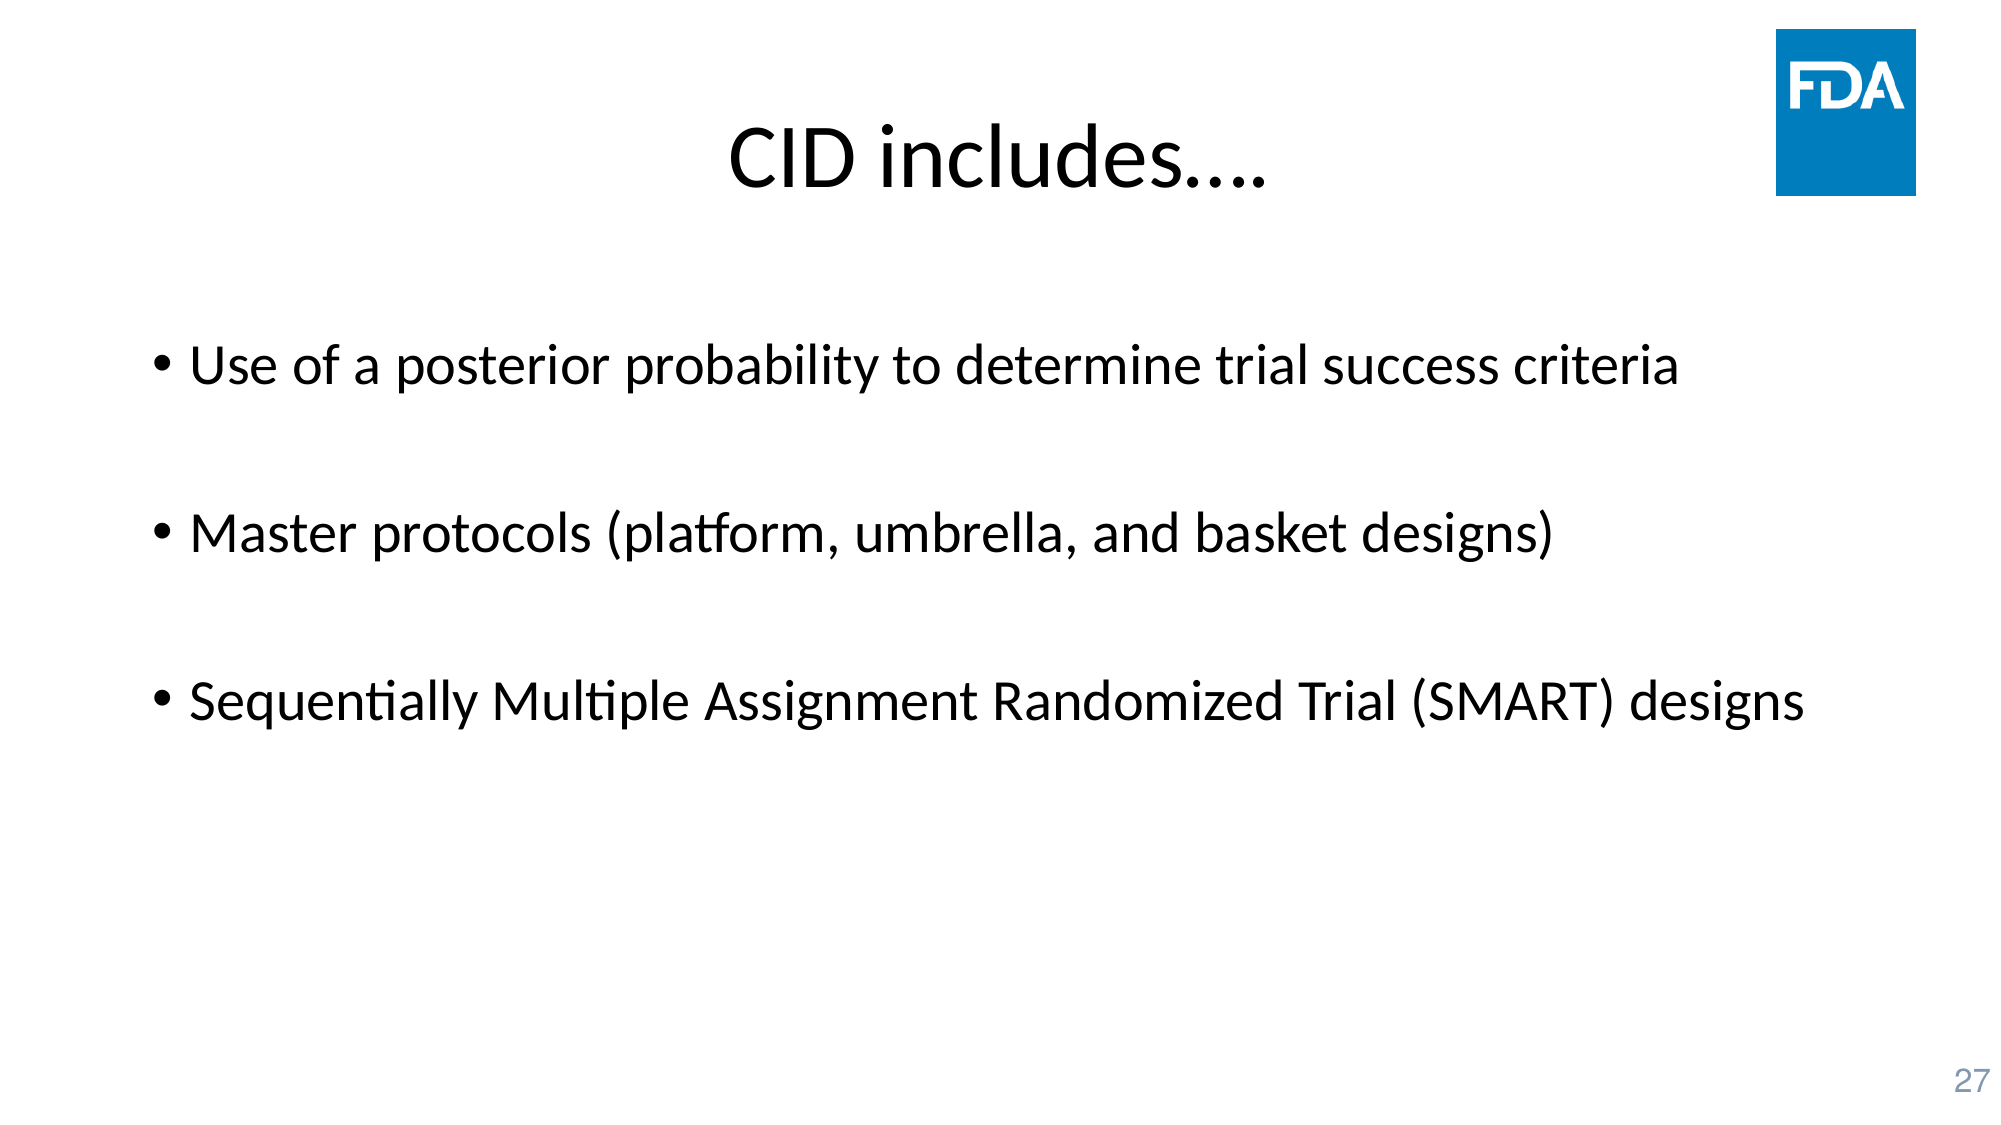

# CID includes….

Use of a posterior probability to determine trial success criteria

Master protocols (platform, umbrella, and basket designs)

Sequentially Multiple Assignment Randomized Trial (SMART) designs